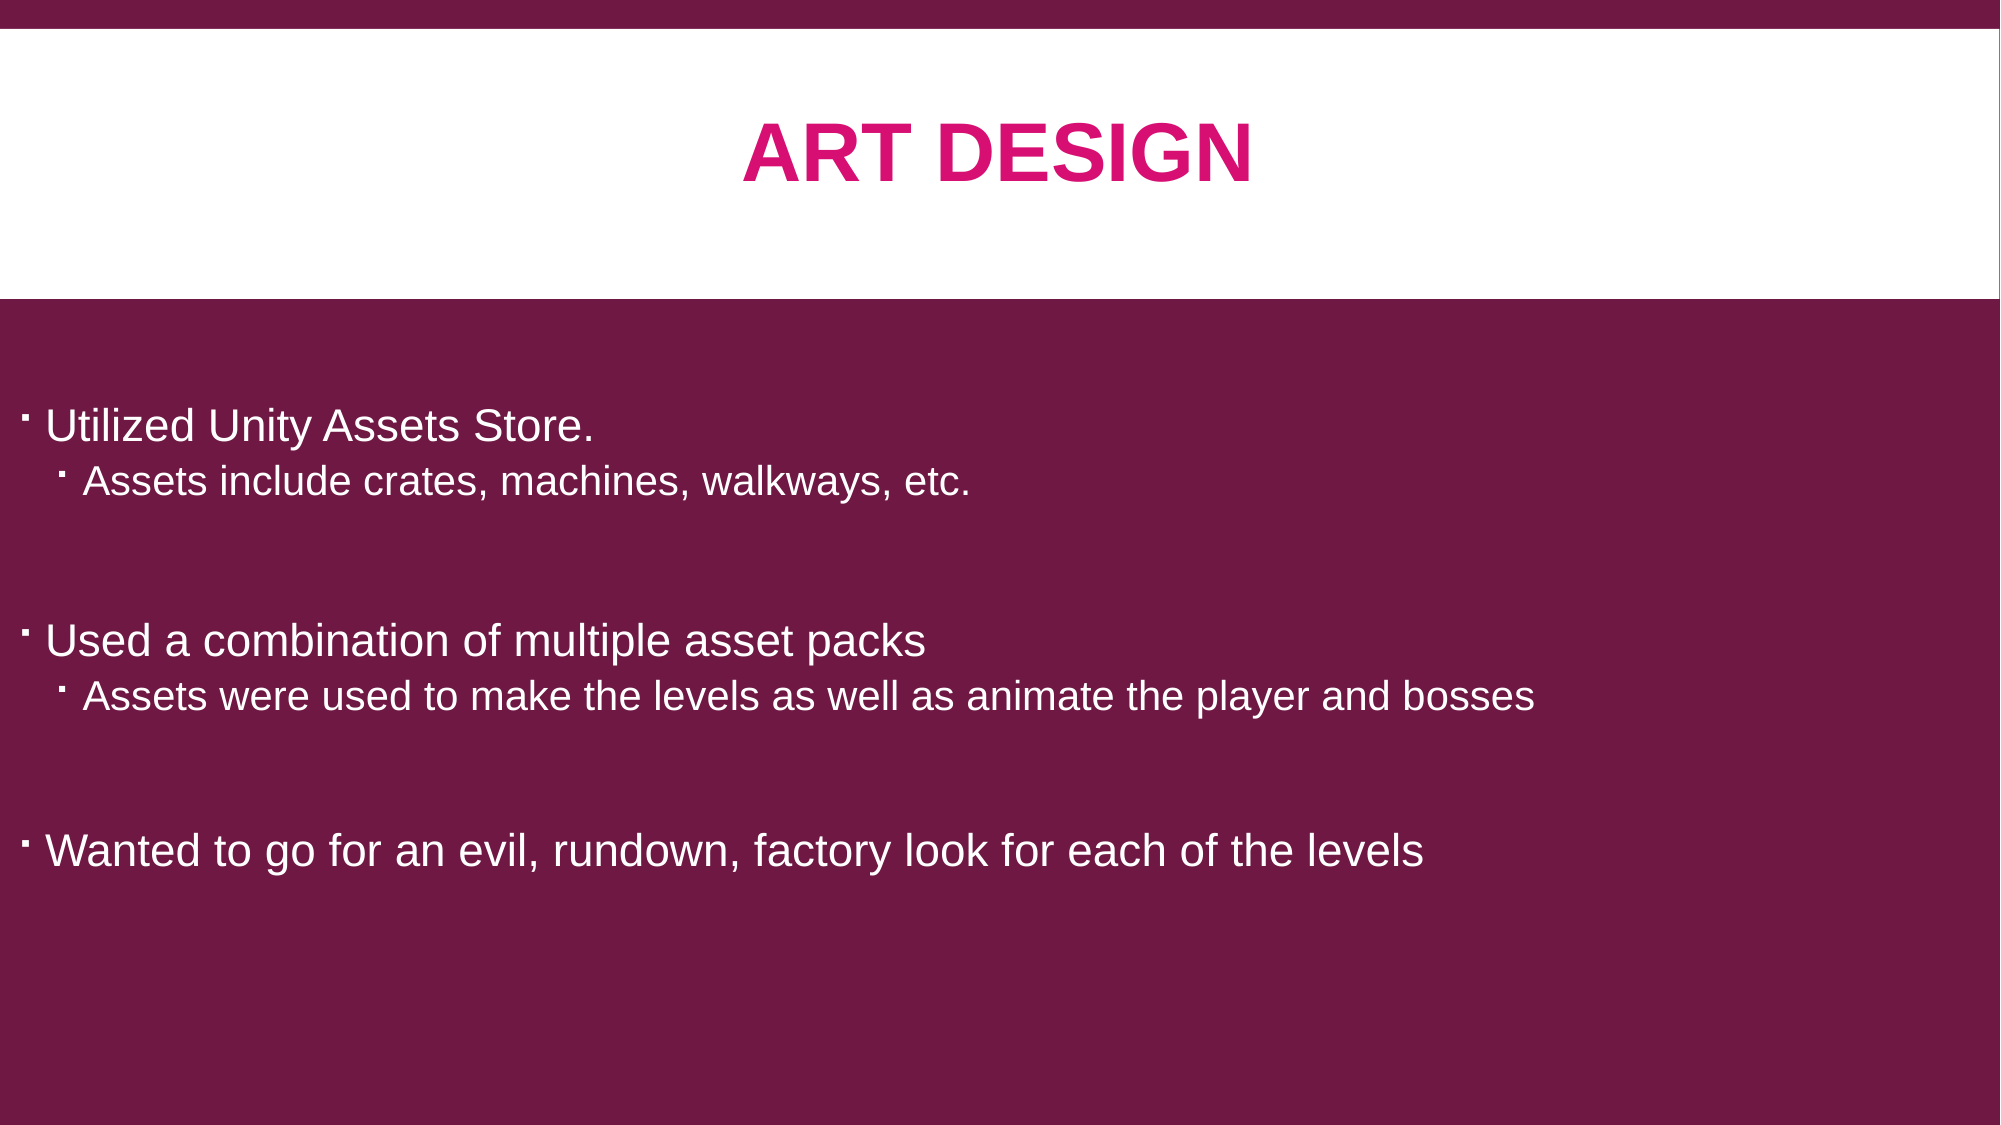

# Art Design

Utilized Unity Assets Store.
Assets include crates, machines, walkways, etc.

Used a combination of multiple asset packs
Assets were used to make the levels as well as animate the player and bosses

Wanted to go for an evil, rundown, factory look for each of the levels